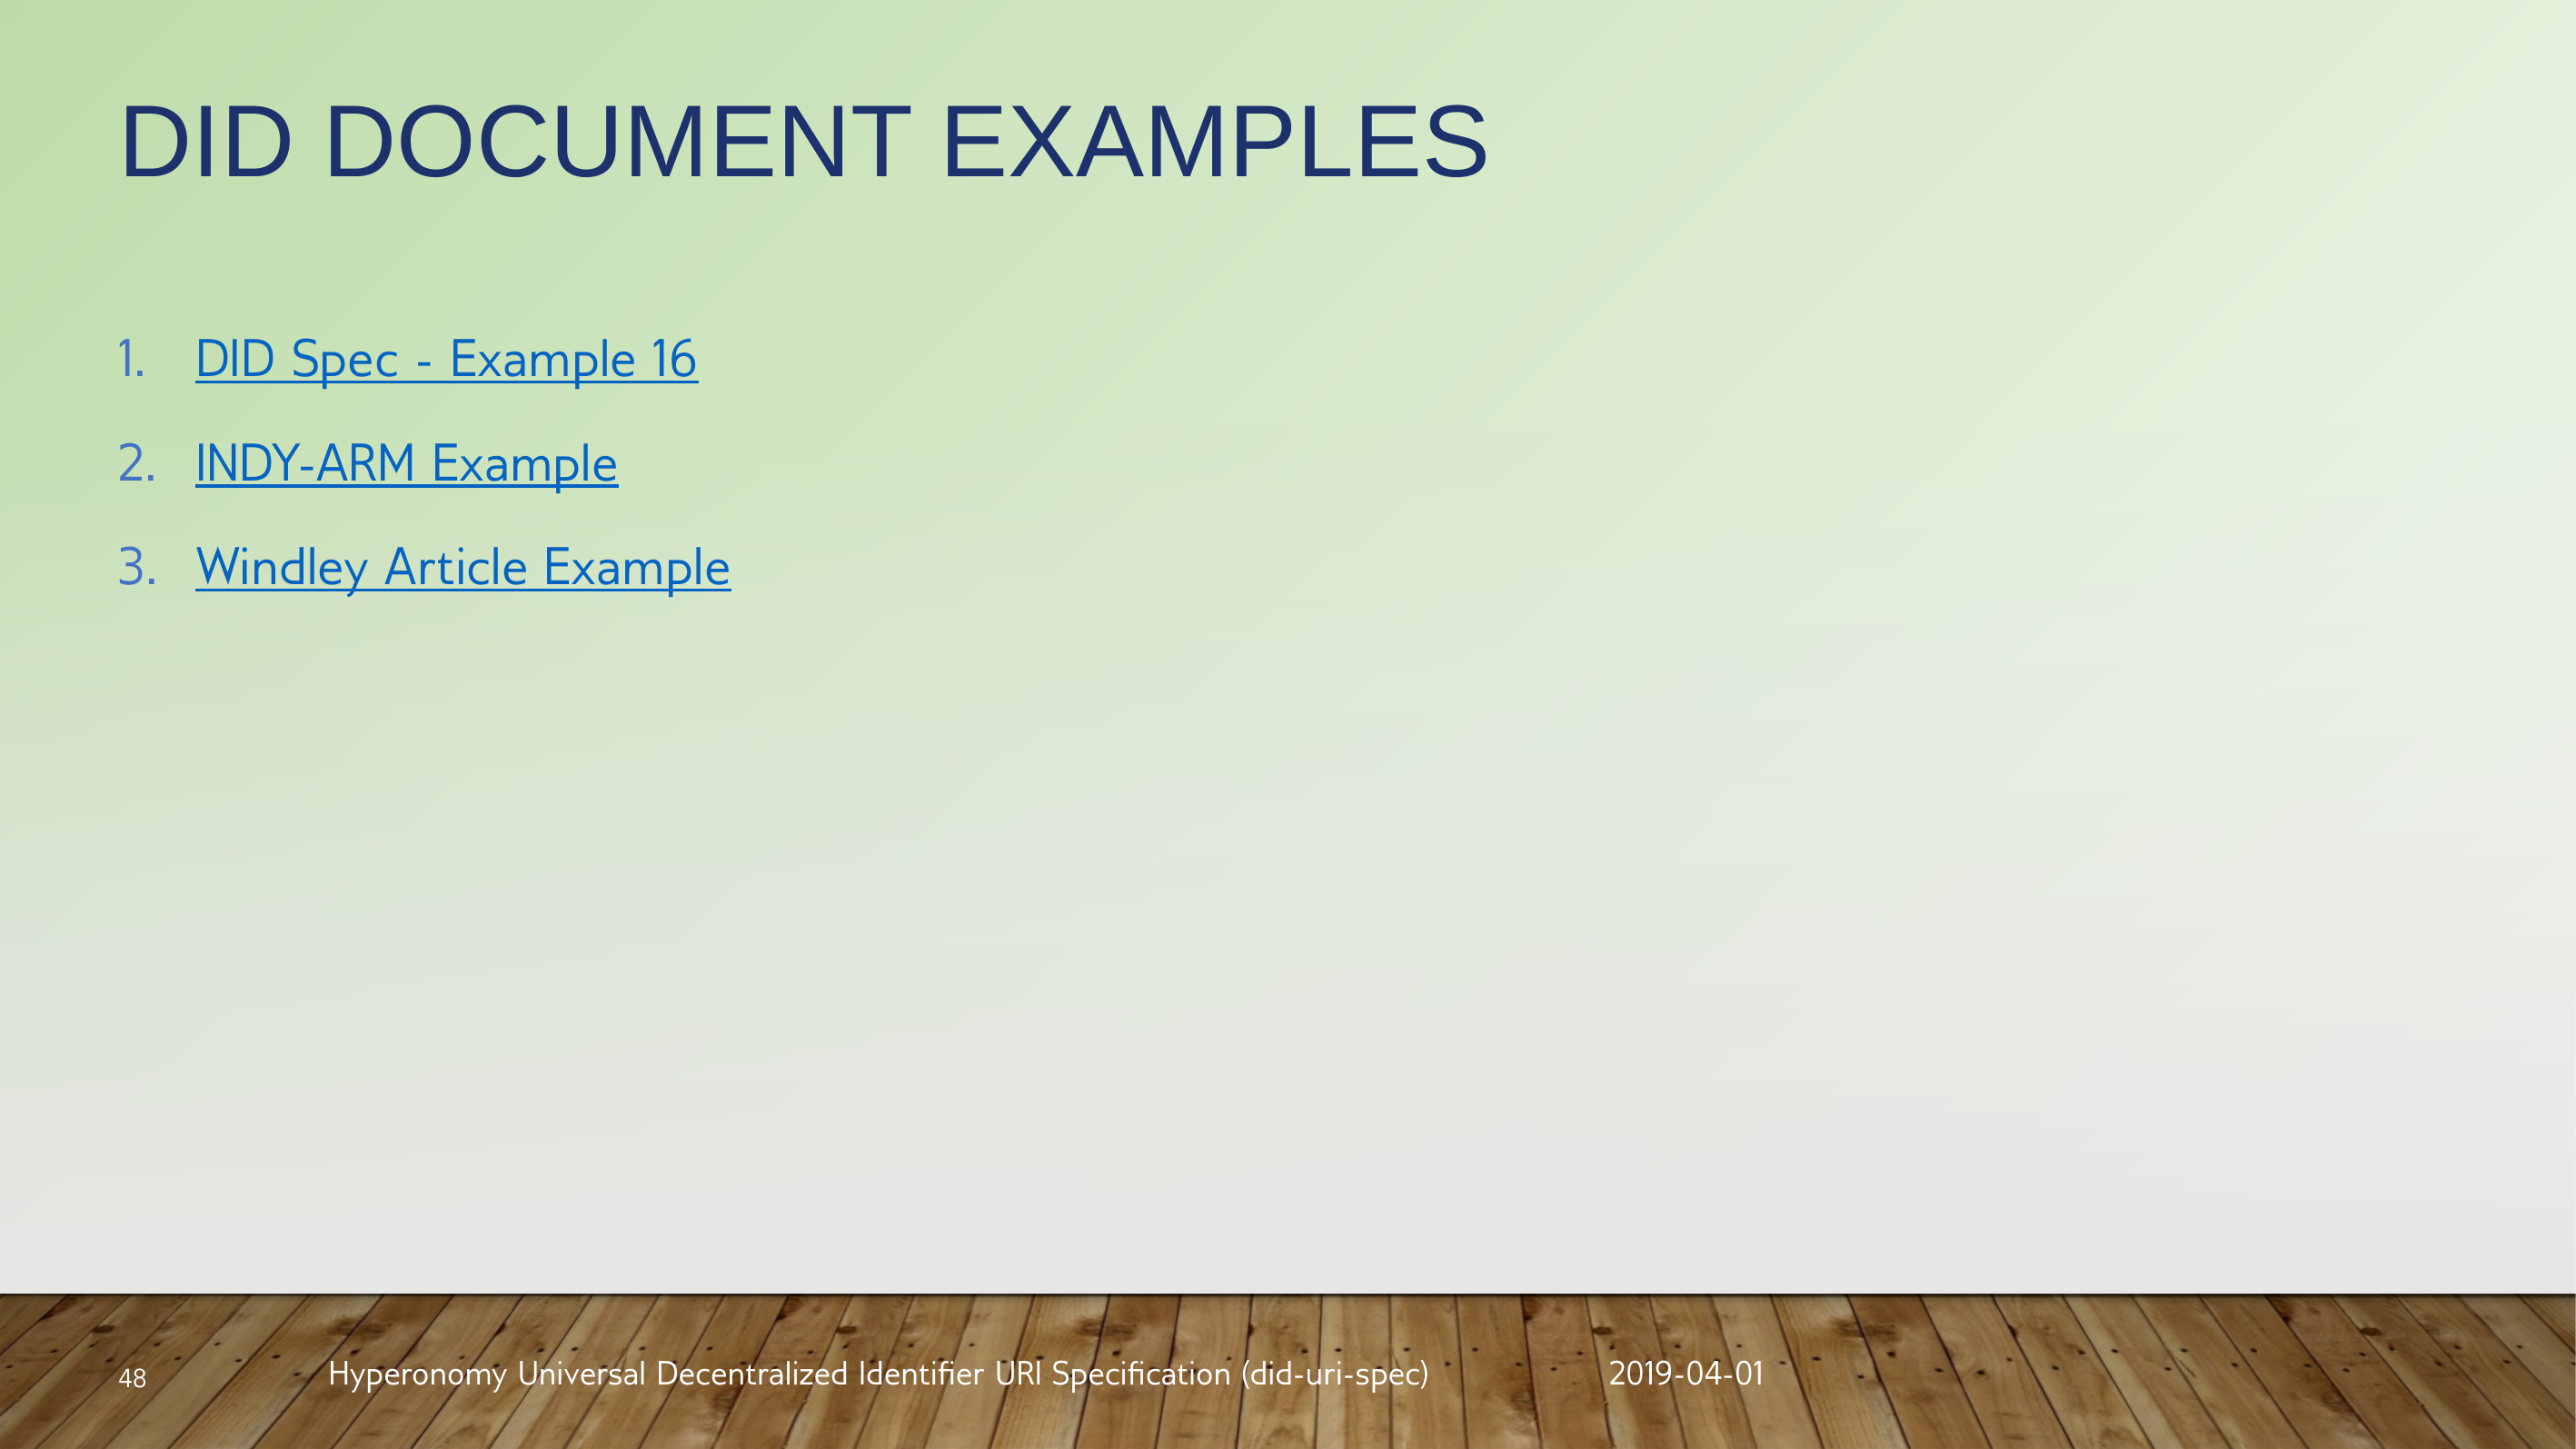

# DID Document Examples
DID Spec - Example 16
INDY-ARM Example
Windley Article Example

48
2019-04-01
Hyperonomy Universal Decentralized Identifier URI Specification (did-uri-spec)